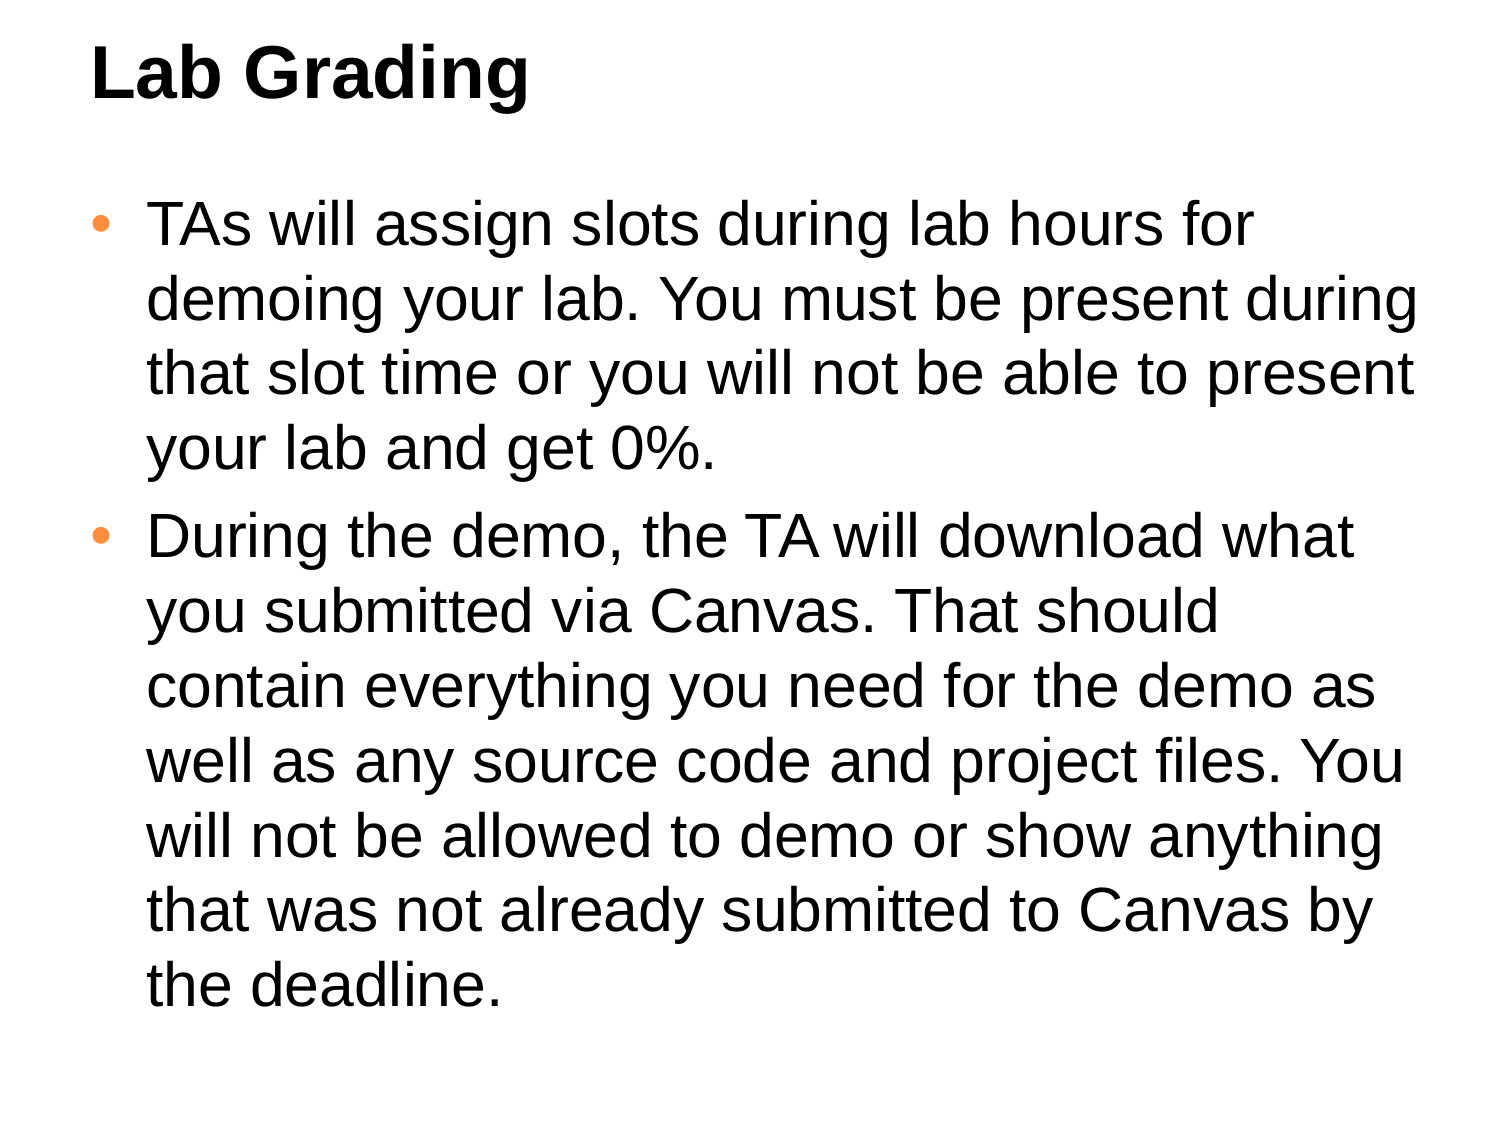

Lab Grading
TAs will assign slots during lab hours for demoing your lab. You must be present during that slot time or you will not be able to present your lab and get 0%.
During the demo, the TA will download what you submitted via Canvas. That should contain everything you need for the demo as well as any source code and project files. You will not be allowed to demo or show anything that was not already submitted to Canvas by the deadline.